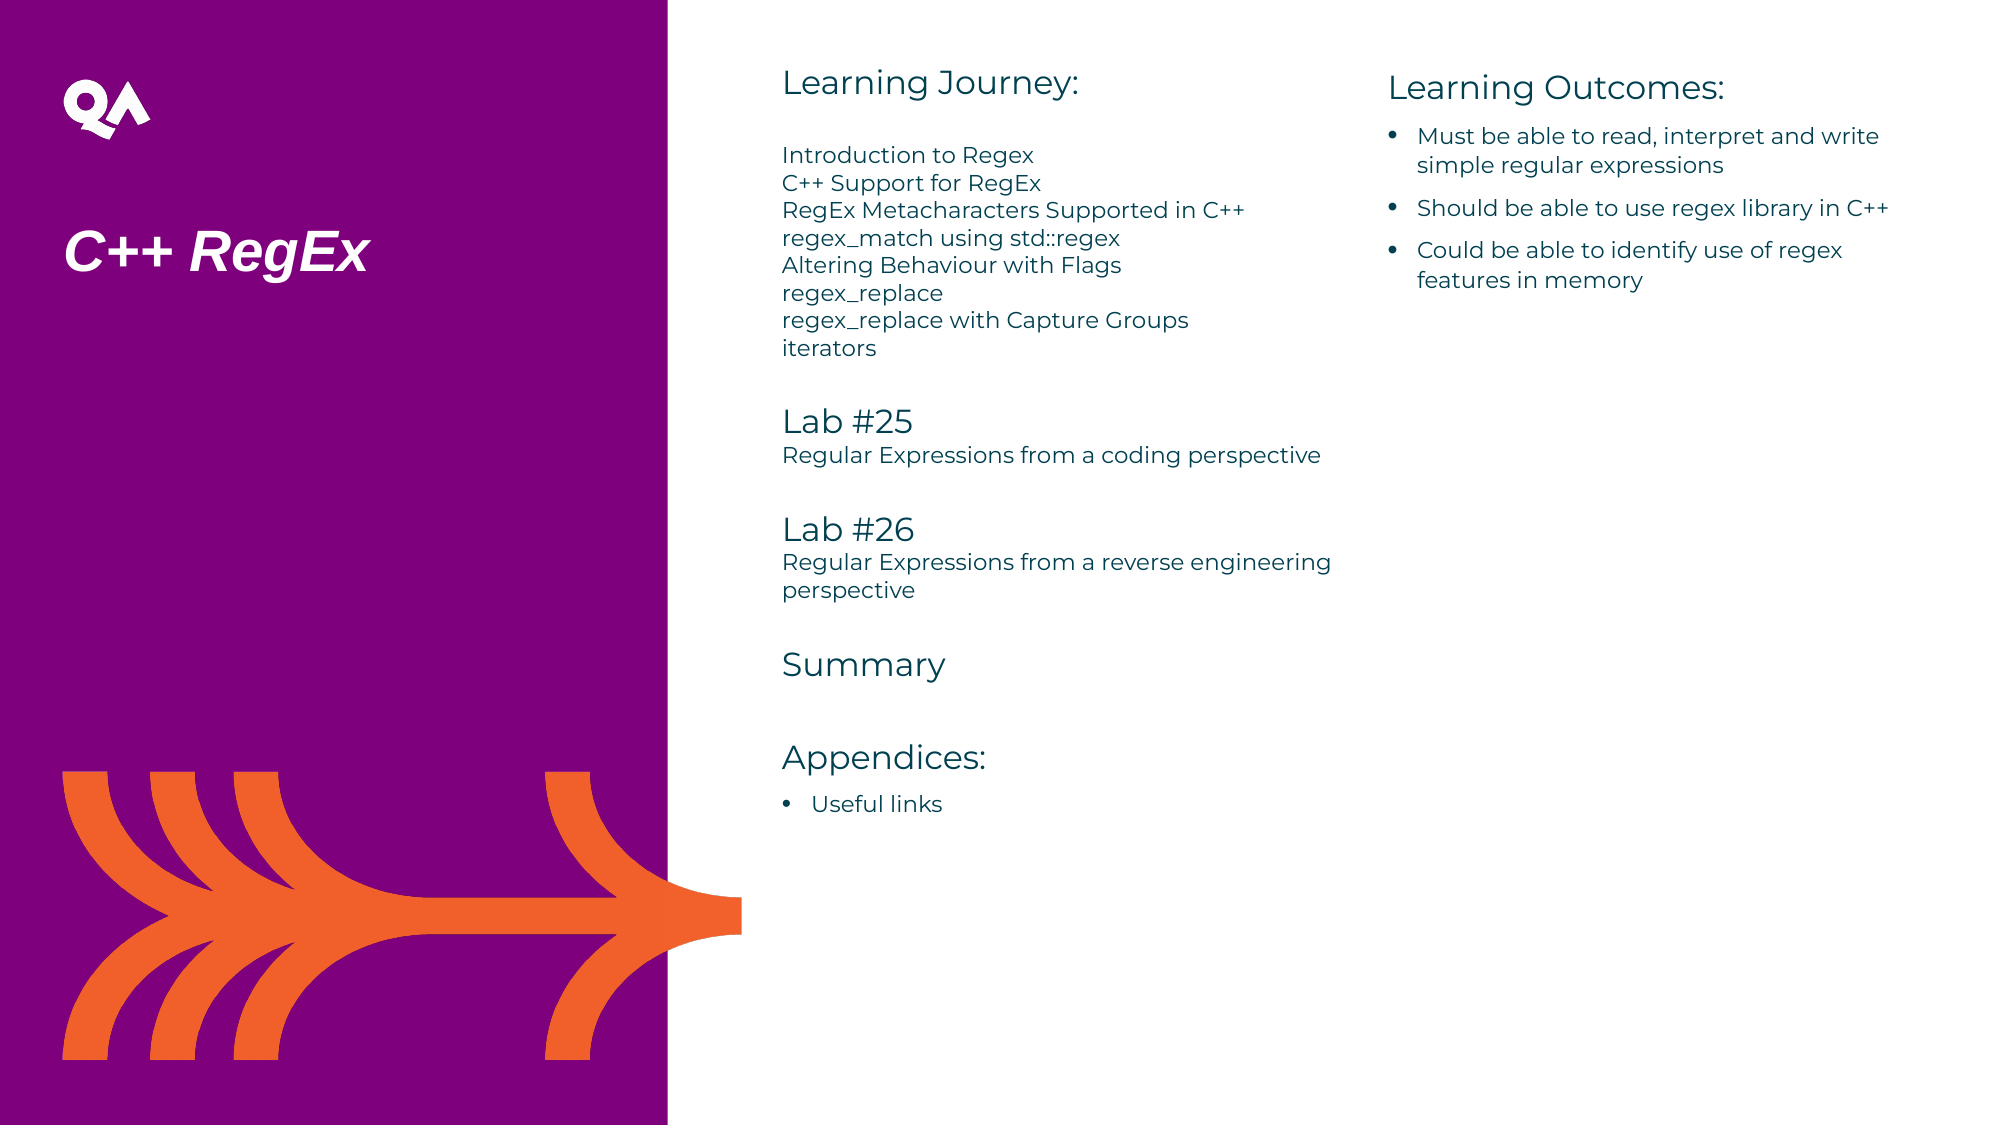

Learning Journey:

Introduction to Regex
C++ Support for RegEx
RegEx Metacharacters Supported in C++
regex_match using std::regex
Altering Behaviour with Flags
regex_replace
regex_replace with Capture Groups
iterators

Lab #25
Regular Expressions from a coding perspective

Lab #26
Regular Expressions from a reverse engineering perspective

Summary

Appendices:
Useful links
Learning Outcomes:
Must be able to read, interpret and write simple regular expressions
Should be able to use regex library in C++
Could be able to identify use of regex features in memory
C++ RegEx